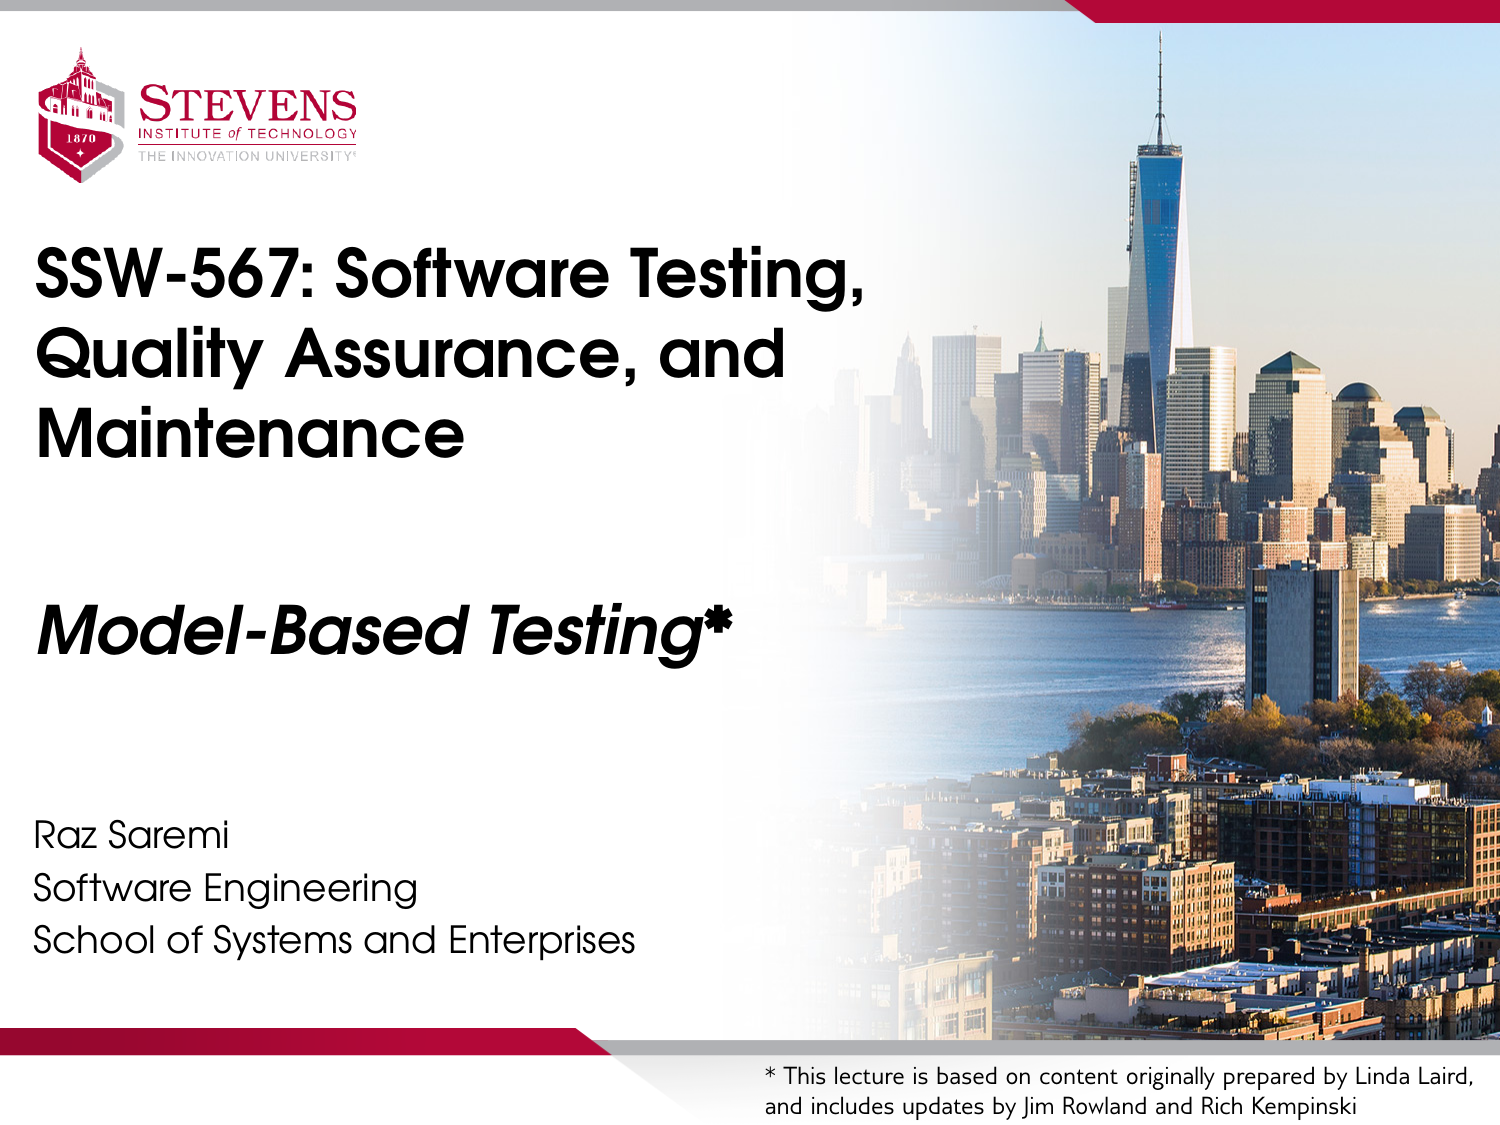

SSW-567: Software Testing, Quality Assurance, and Maintenance

Model-Based Testing*
Raz Saremi
Software Engineering
School of Systems and Enterprises
* This lecture is based on content originally prepared by Linda Laird, and includes updates by Jim Rowland and Rich Kempinski